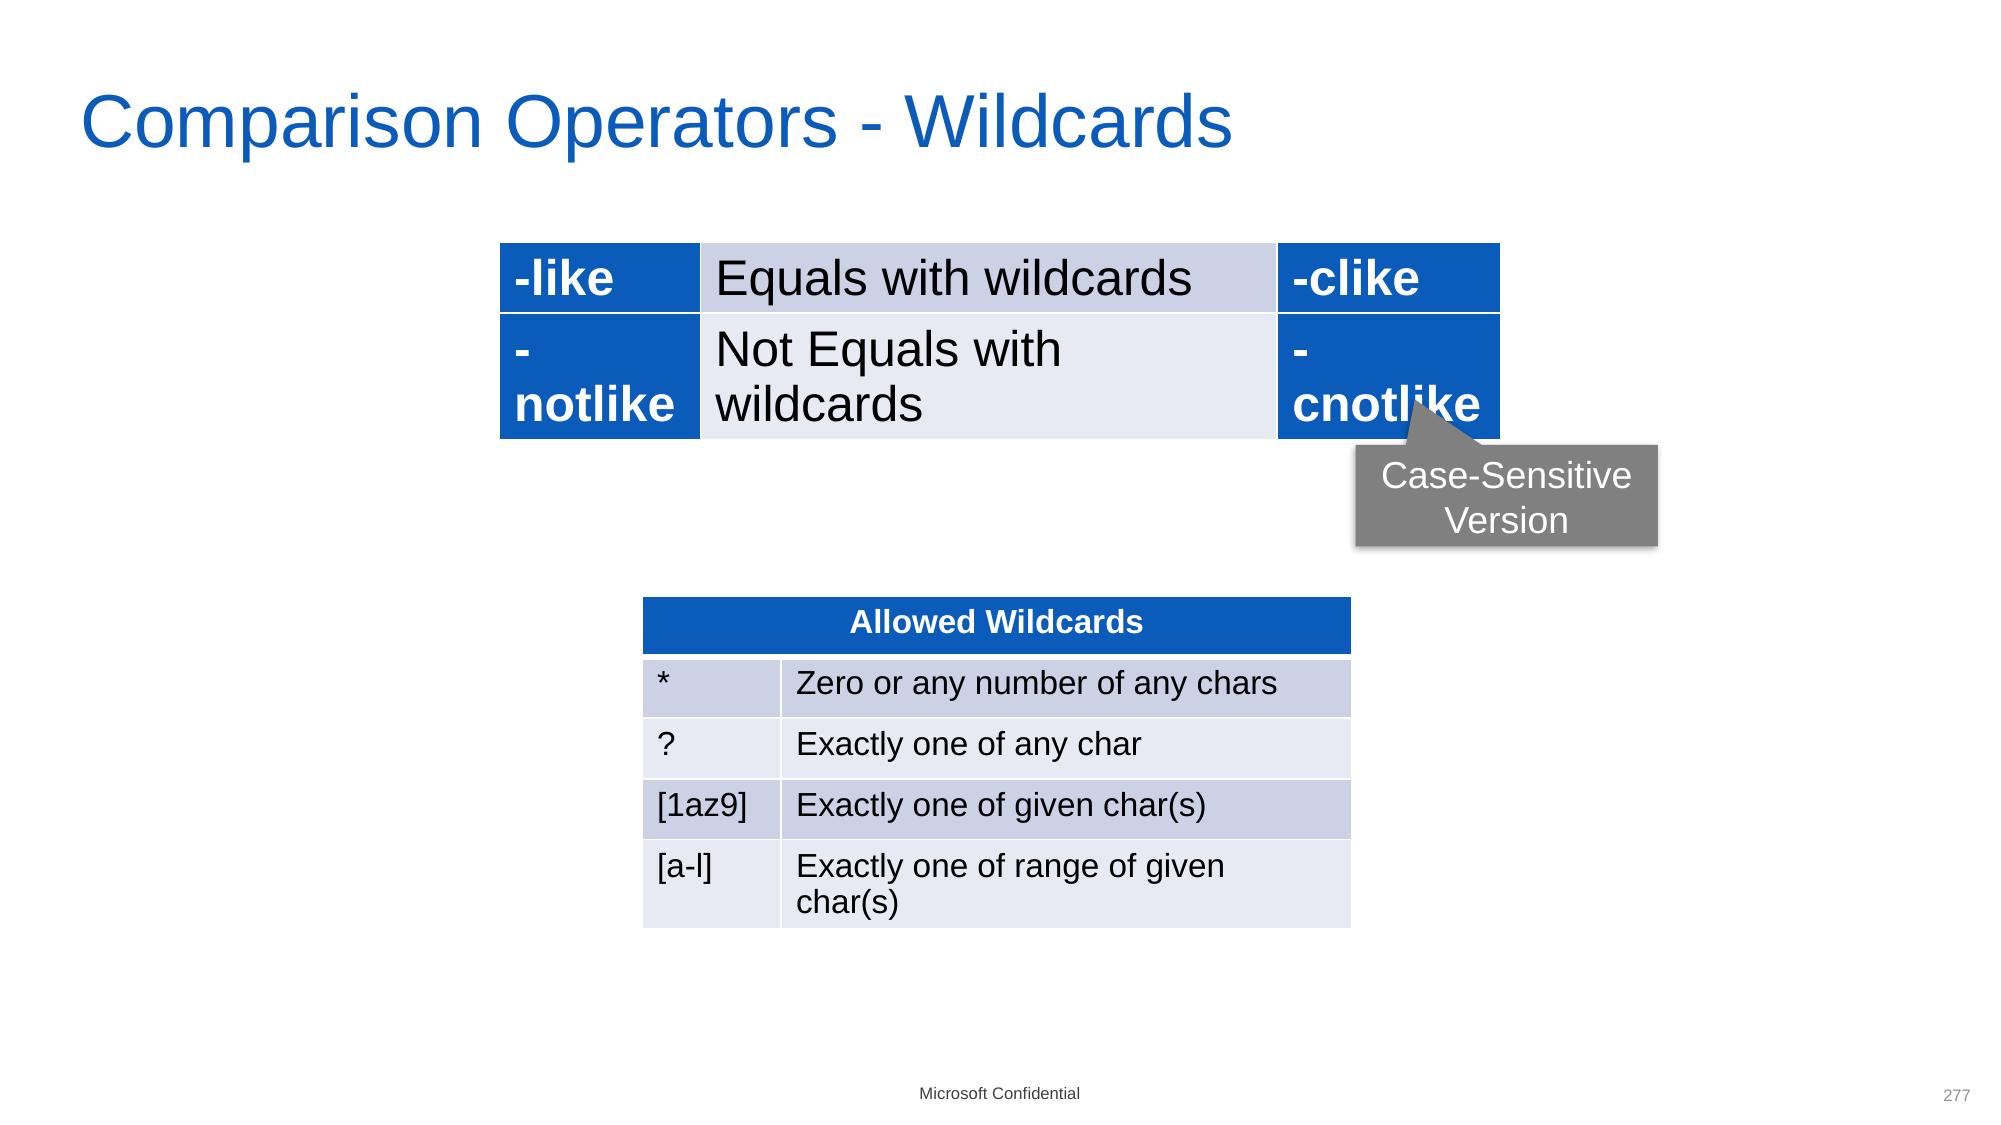

# Comparison Operators - Wildcards

| -like | Equals with wildcards | -clike |
| --- | --- | --- |
| -notlike | Not Equals with wildcards | -cnotlike |
Case-Sensitive Version
| Allowed Wildcards |  |
| --- | --- |
| \* | Zero or any number of any chars |
| ? | Exactly one of any char |
| [1az9] | Exactly one of given char(s) |
| [a-l] | Exactly one of range of given char(s) |
277